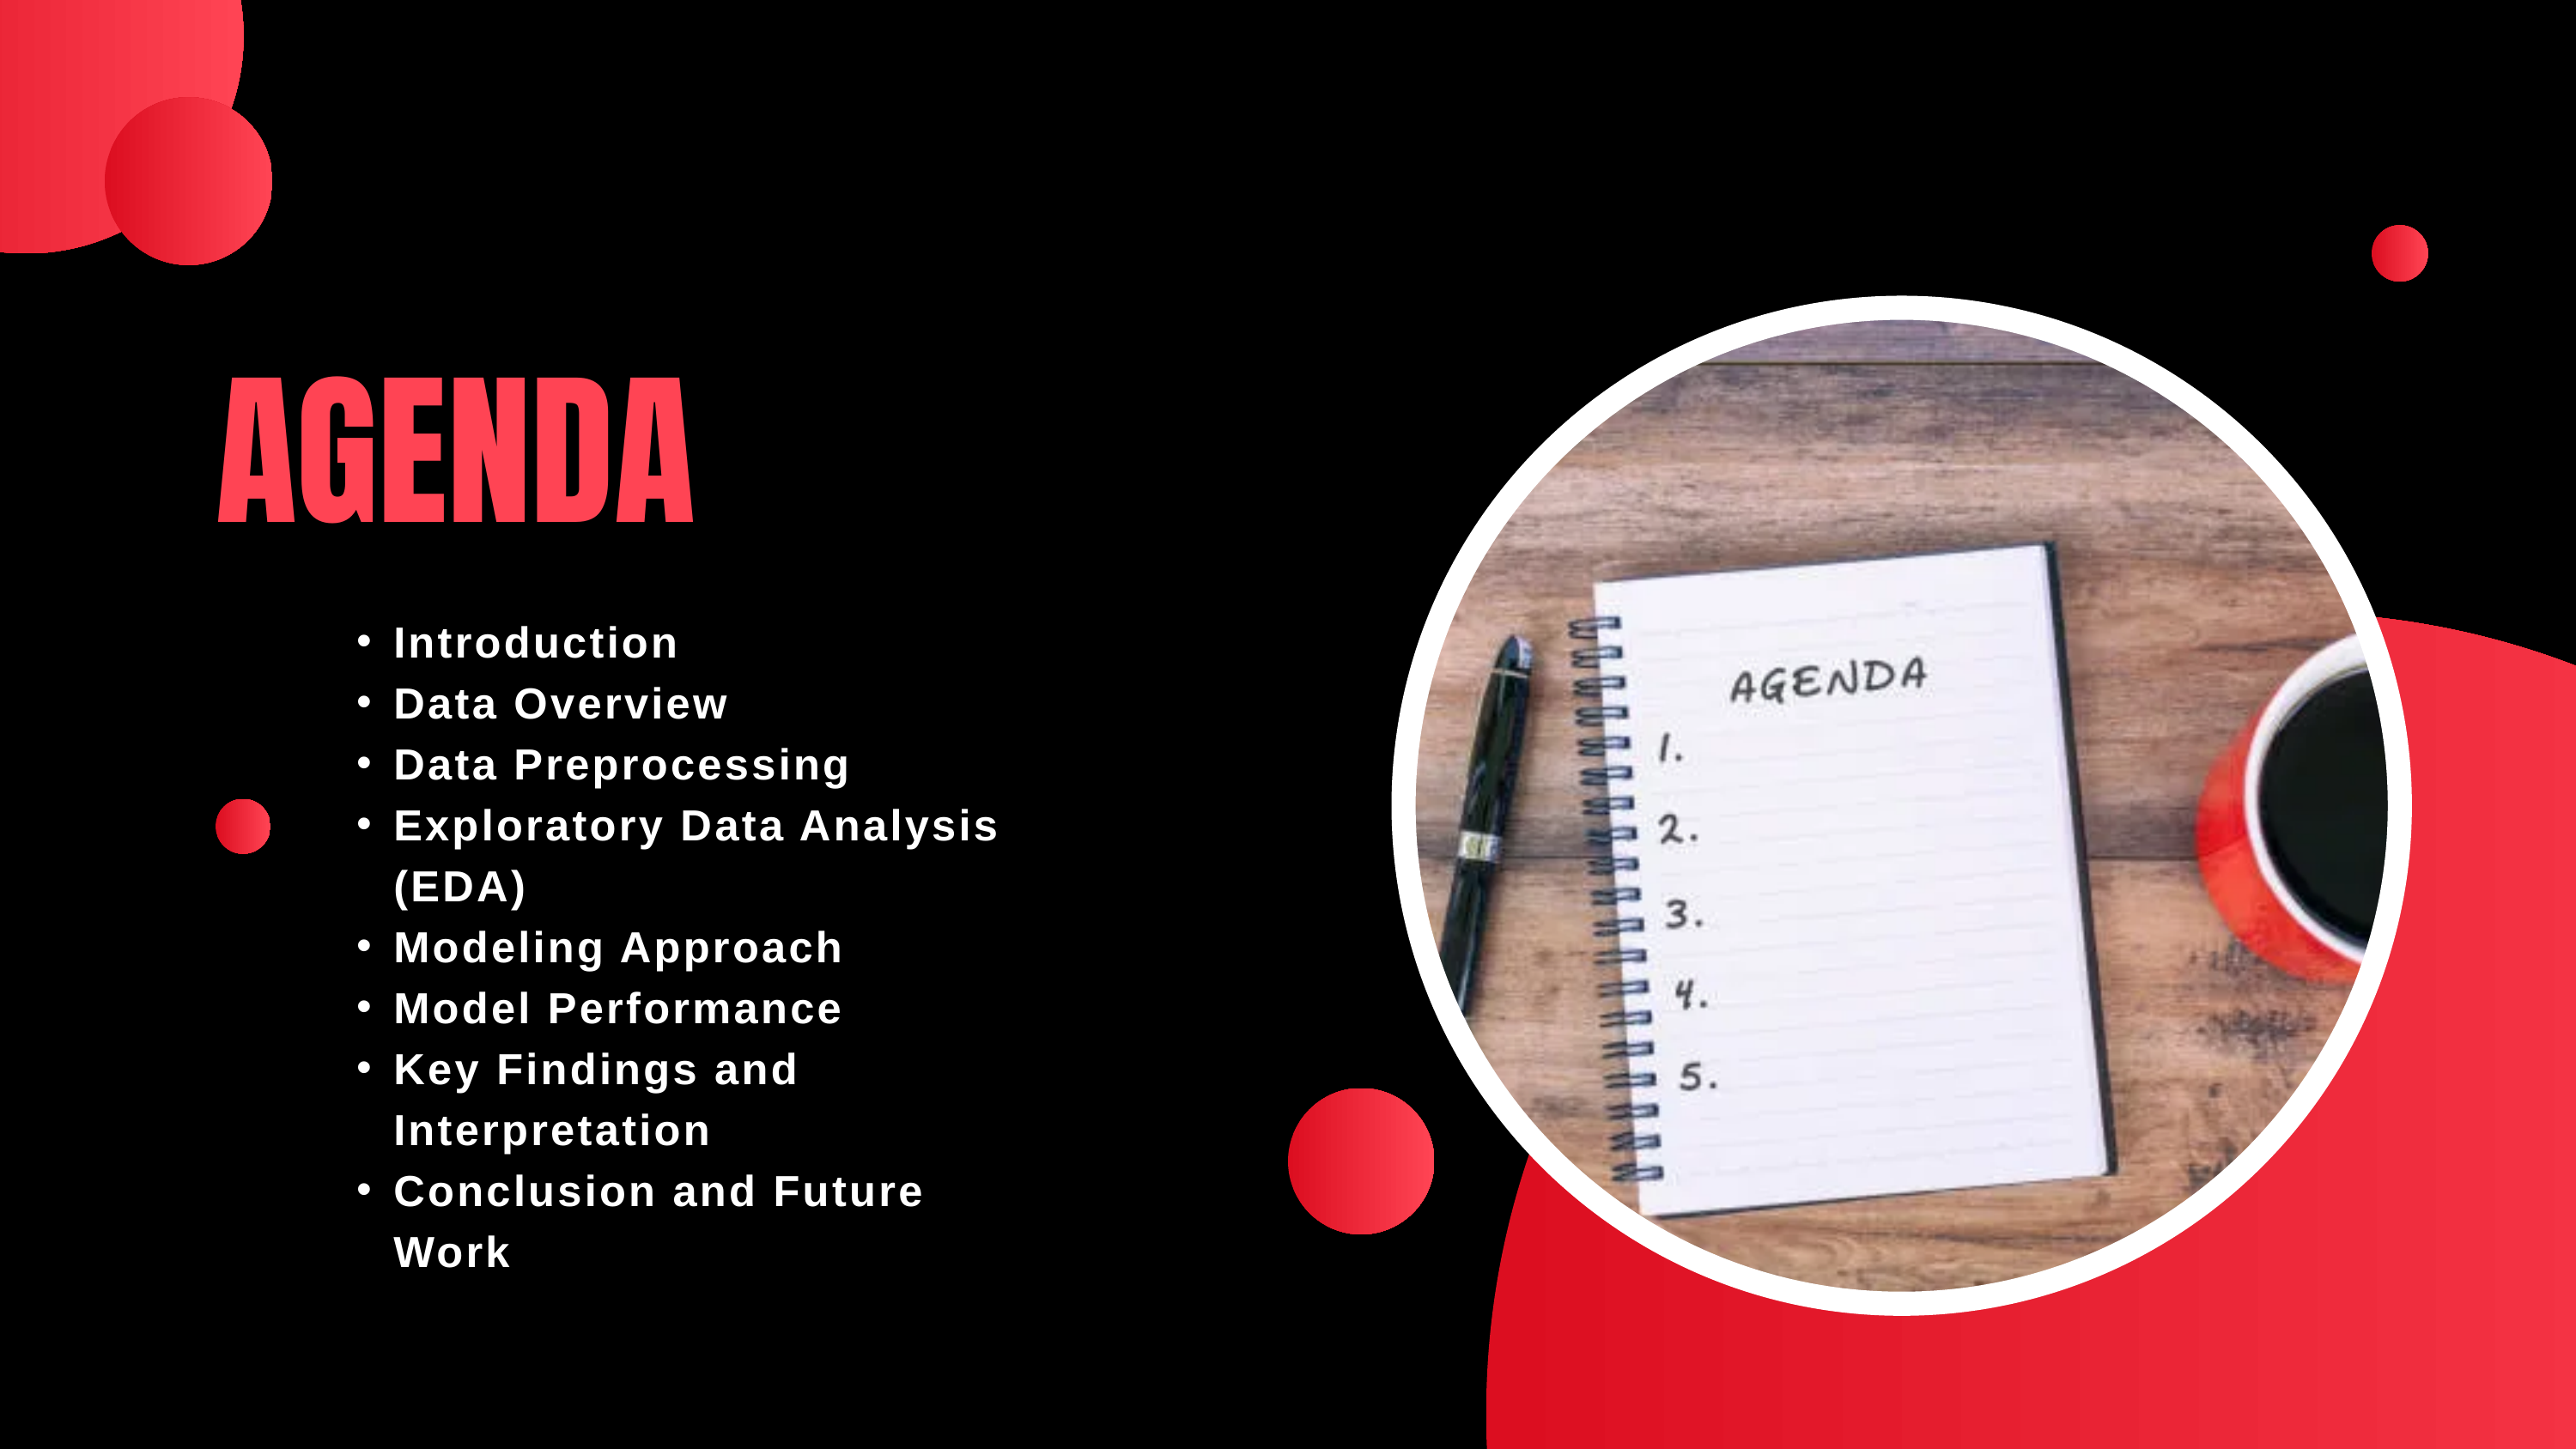

AGENDA
Introduction
Data Overview
Data Preprocessing
Exploratory Data Analysis (EDA)
Modeling Approach
Model Performance
Key Findings and Interpretation
Conclusion and Future Work